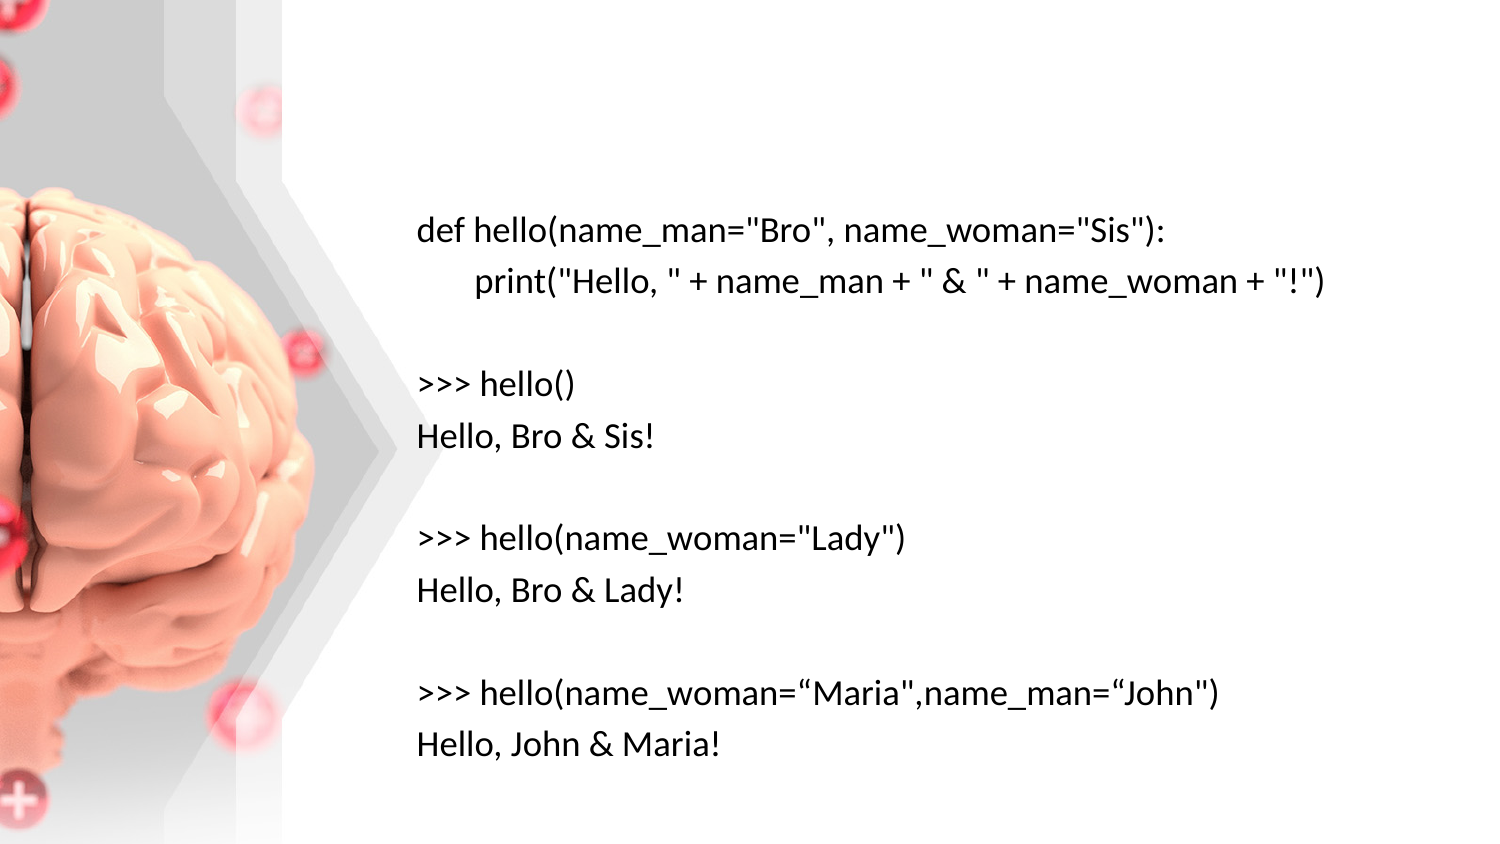

#
def hello(name_man="Bro", name_woman="Sis"):
       print("Hello, " + name_man + " & " + name_woman + "!")

>>> hello()
Hello, Bro & Sis!

>>> hello(name_woman="Lady")
Hello, Bro & Lady!

>>> hello(name_woman=“Maria",name_man=“John")
Hello, John & Maria!